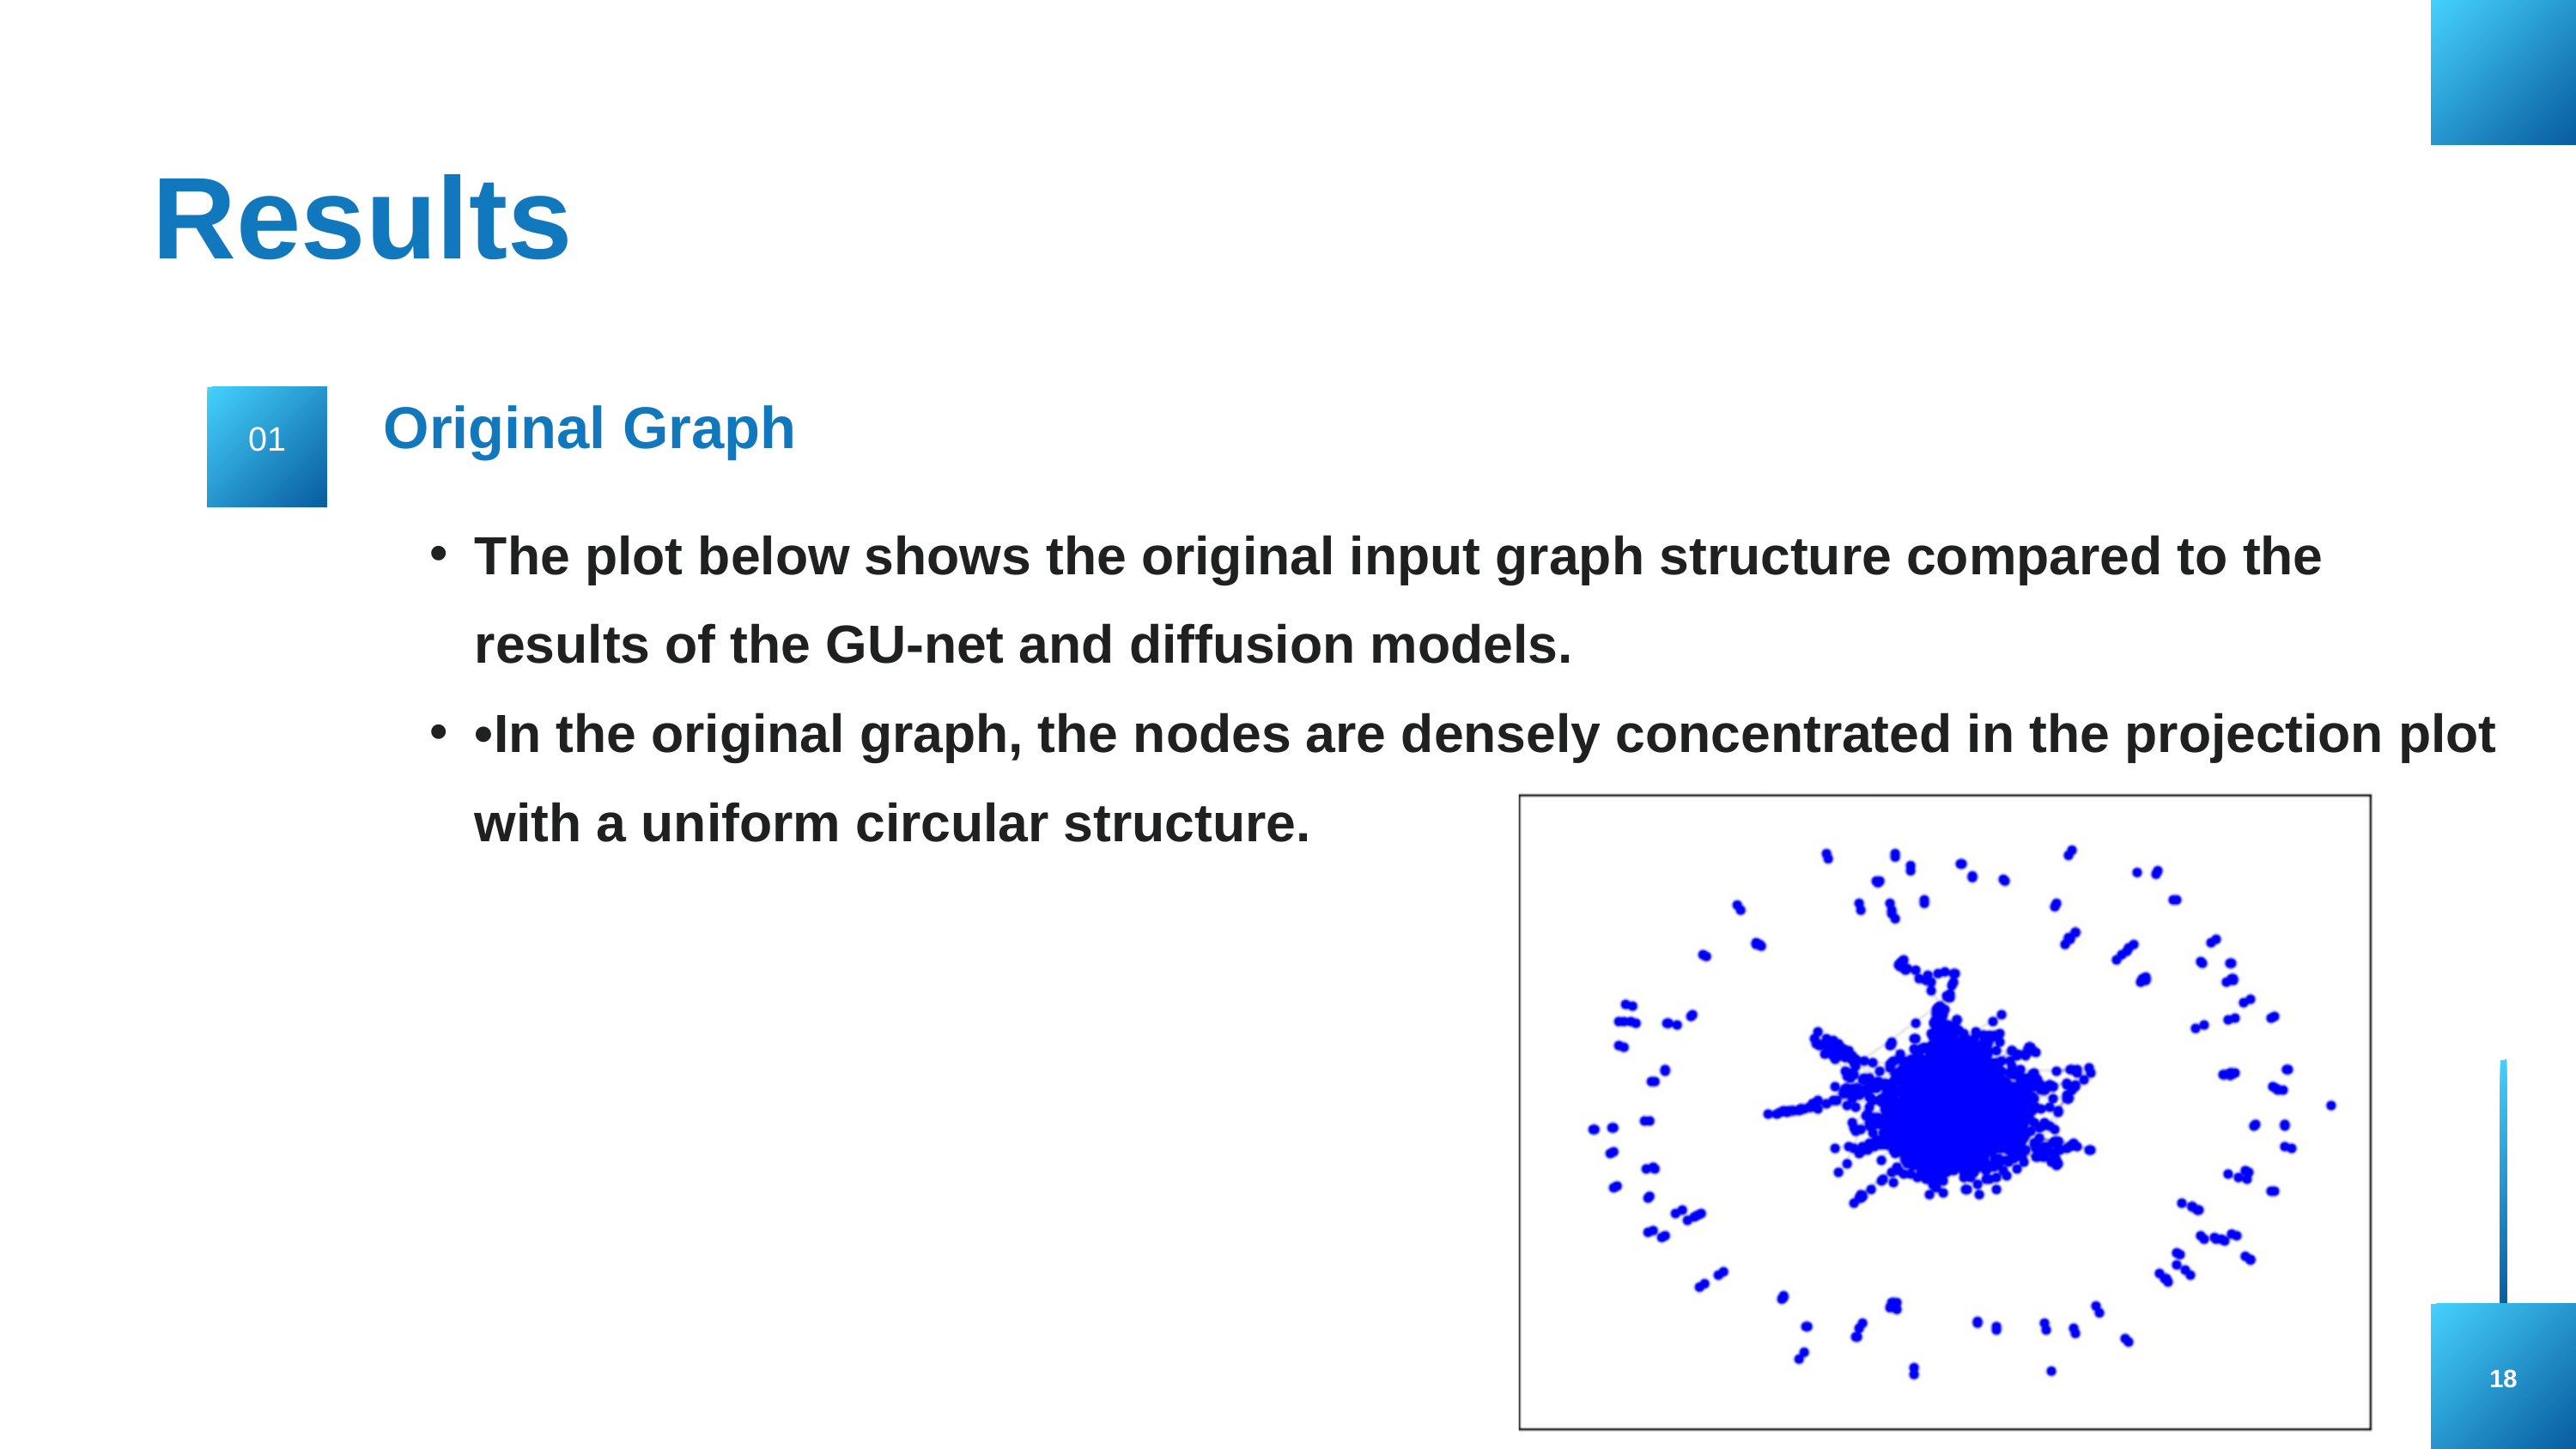

Results
Original Graph

01
The plot below shows the original input graph structure compared to the results of the GU-net and diffusion models.
•In the original graph, the nodes are densely concentrated in the projection plot with a uniform circular structure.

18